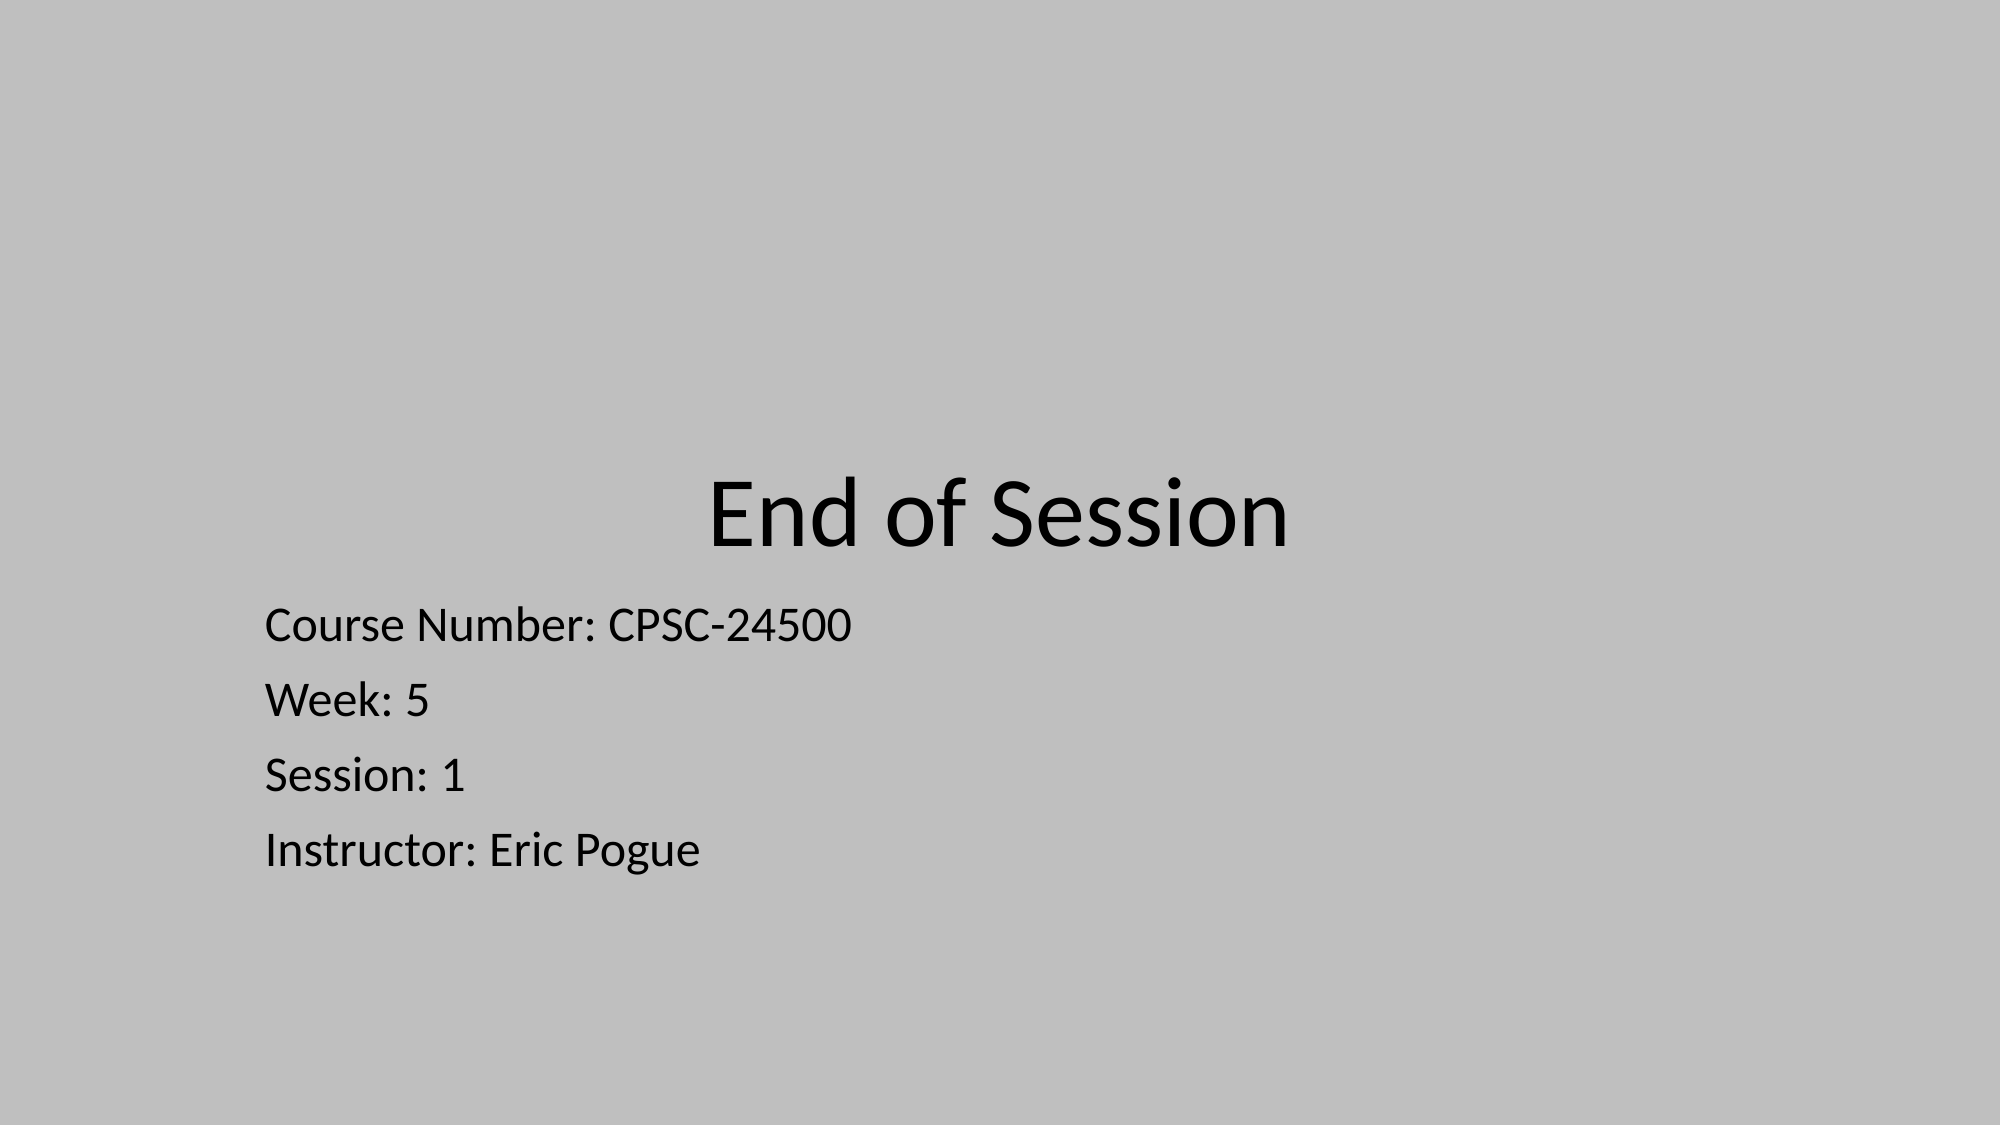

# End of Session
Course Number: CPSC-24500
Week: 5
Session: 1
Instructor: Eric Pogue